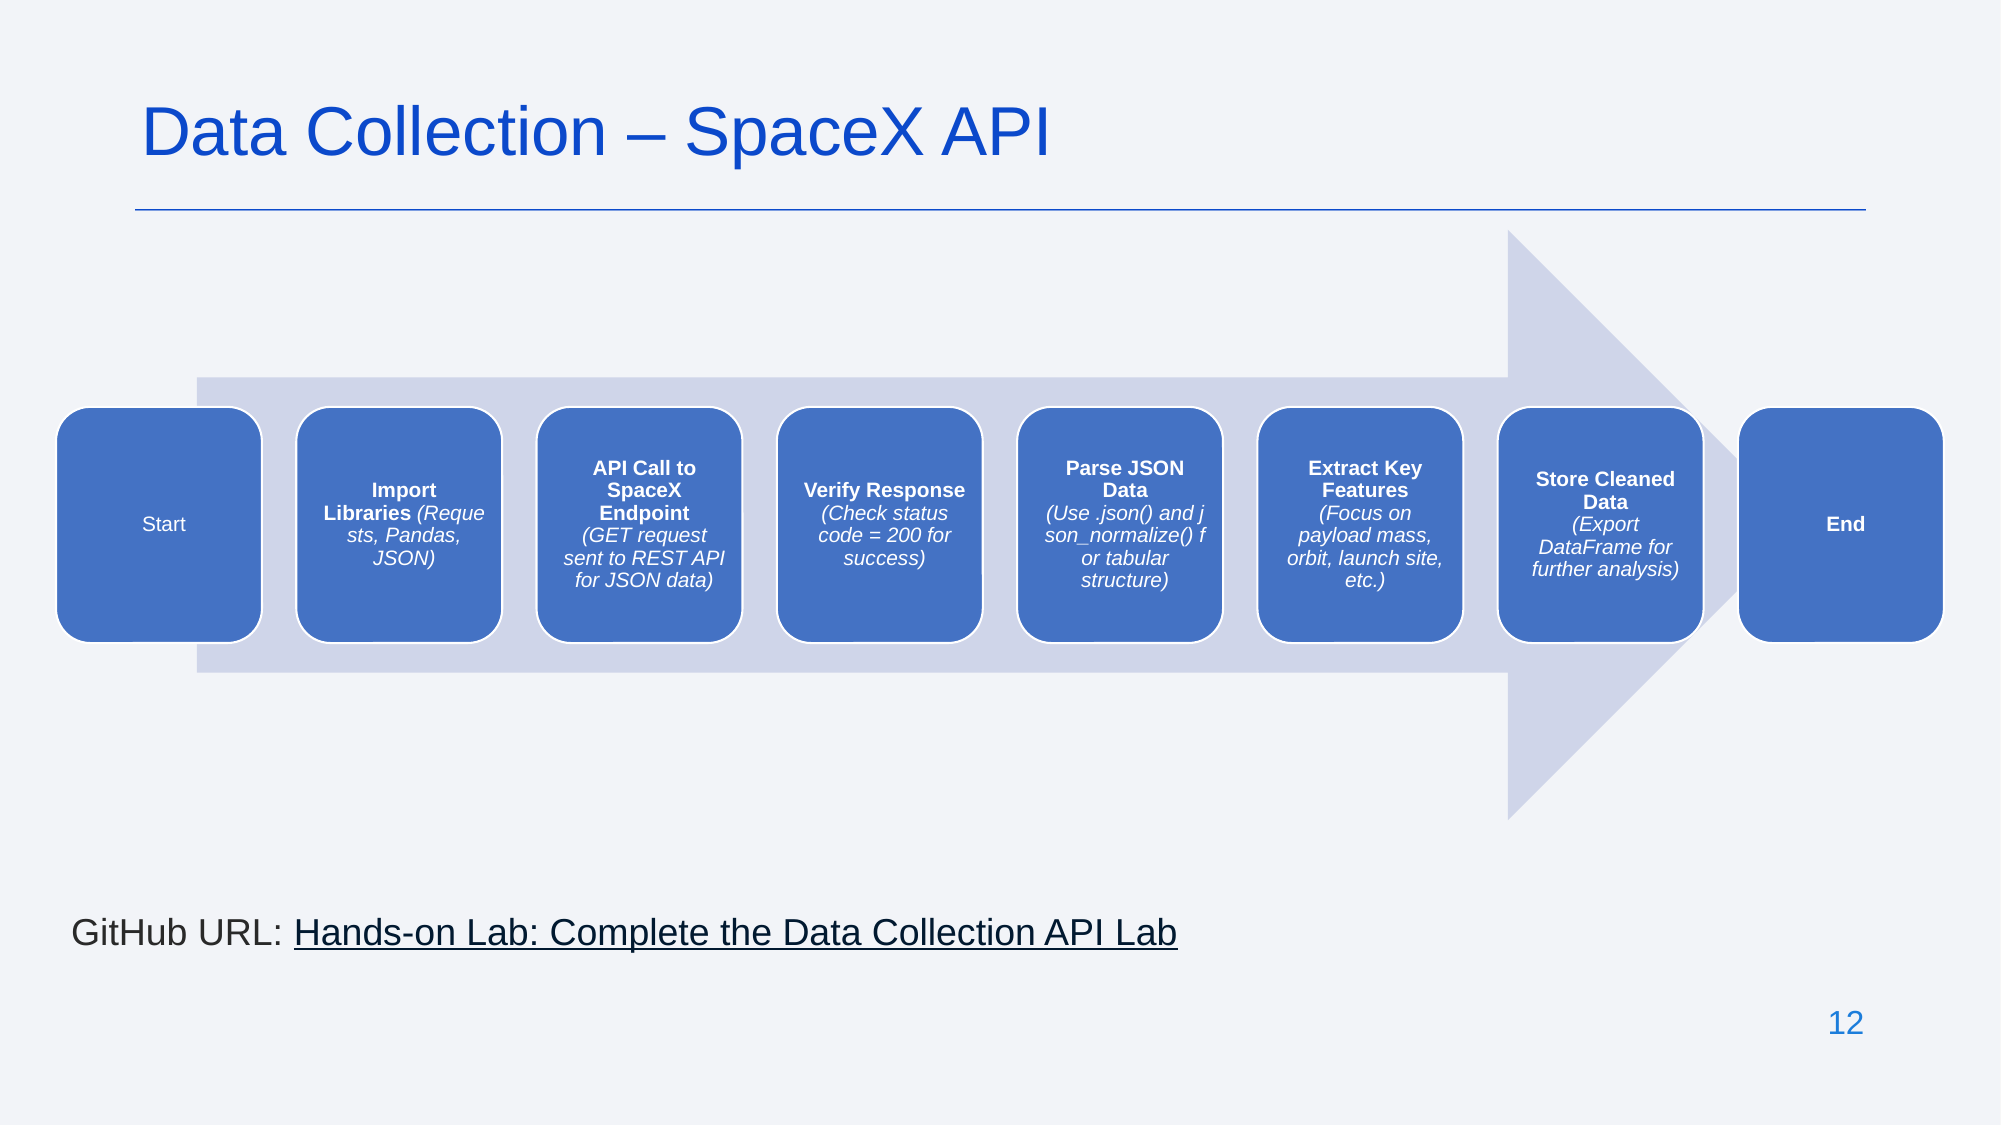

Data Collection – SpaceX API
Start
Import Libraries (Requests, Pandas, JSON)
API Call to SpaceX Endpoint
(GET request sent to REST API for JSON data)
Verify Response
(Check status code = 200 for success)
Parse JSON Data
(Use .json() and json_normalize() for tabular structure)
Extract Key Features
(Focus on payload mass, orbit, launch site, etc.)
Store Cleaned Data
(Export DataFrame for further analysis)
End
GitHub URL: Hands-on Lab: Complete the Data Collection API Lab
12